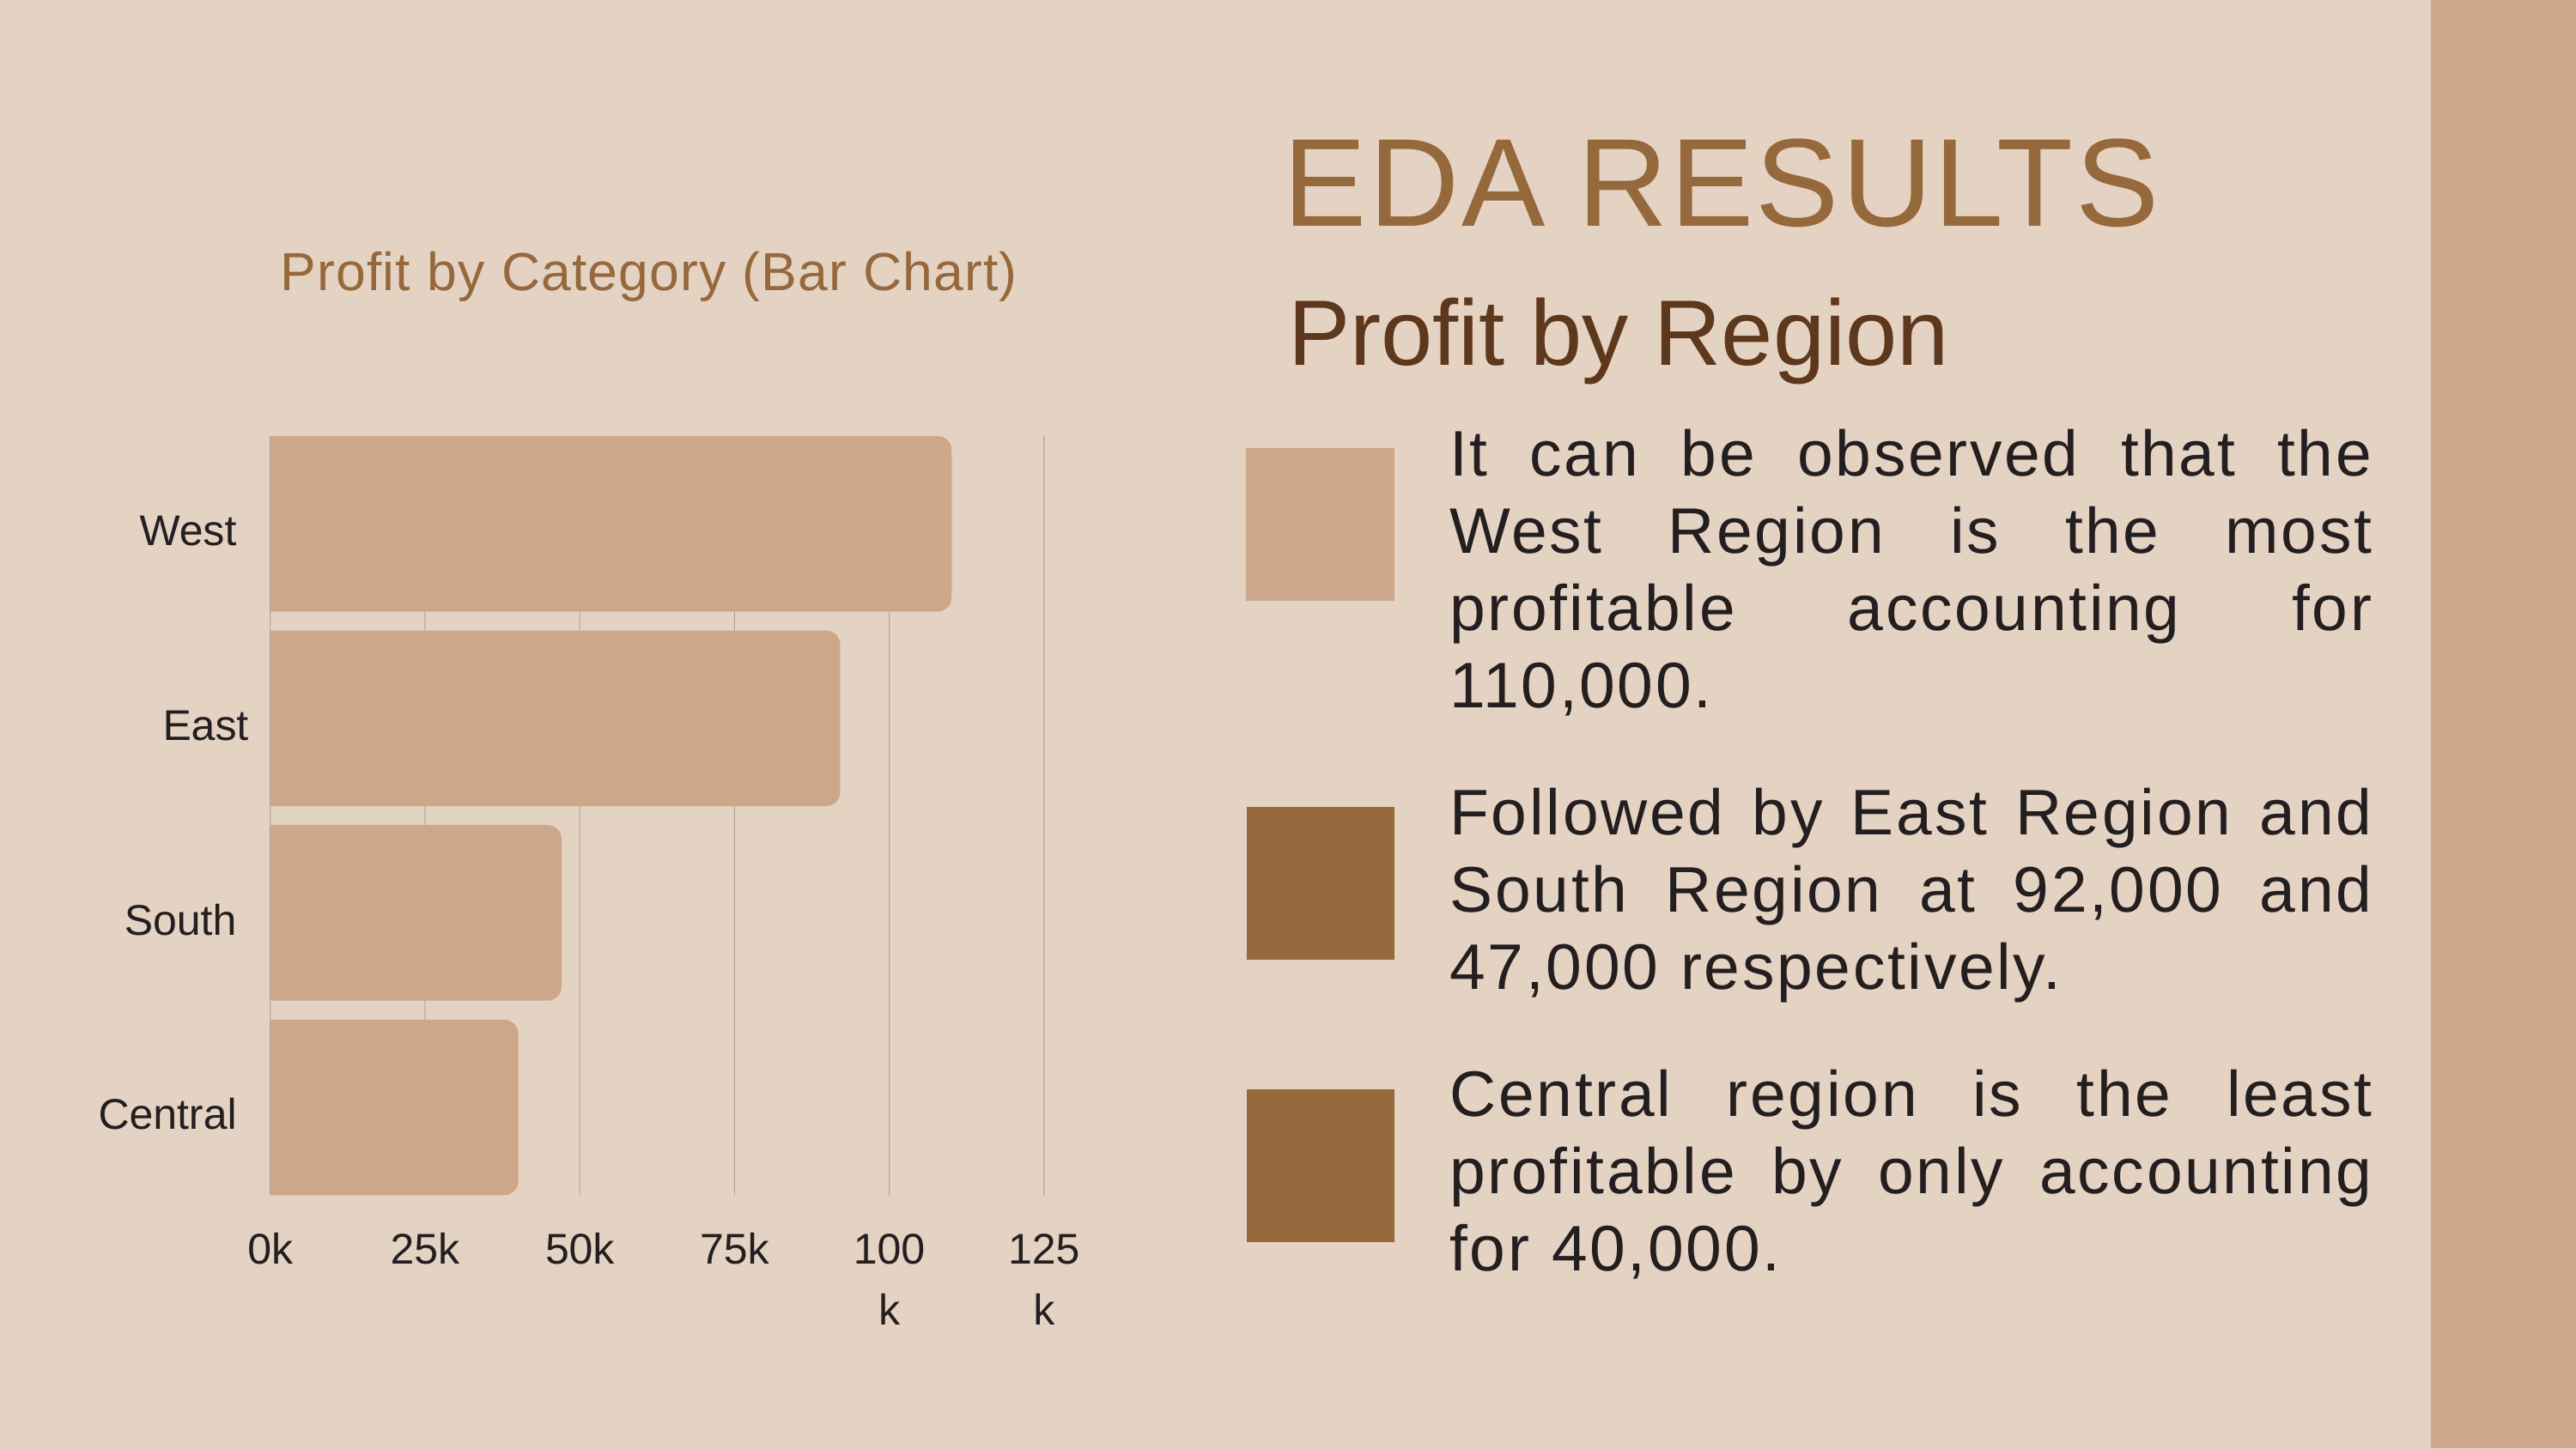

EDA RESULTS

Profit by Category (Bar Chart)
Profit by Region
It can be observed that the West Region is the most profitable accounting for 110,000.

West
East
South
Central
0k
25k
50k
75k
100k
125k

Followed by East Region and South Region at 92,000 and 47,000 respectively.

Central region is the least profitable by only accounting for 40,000.